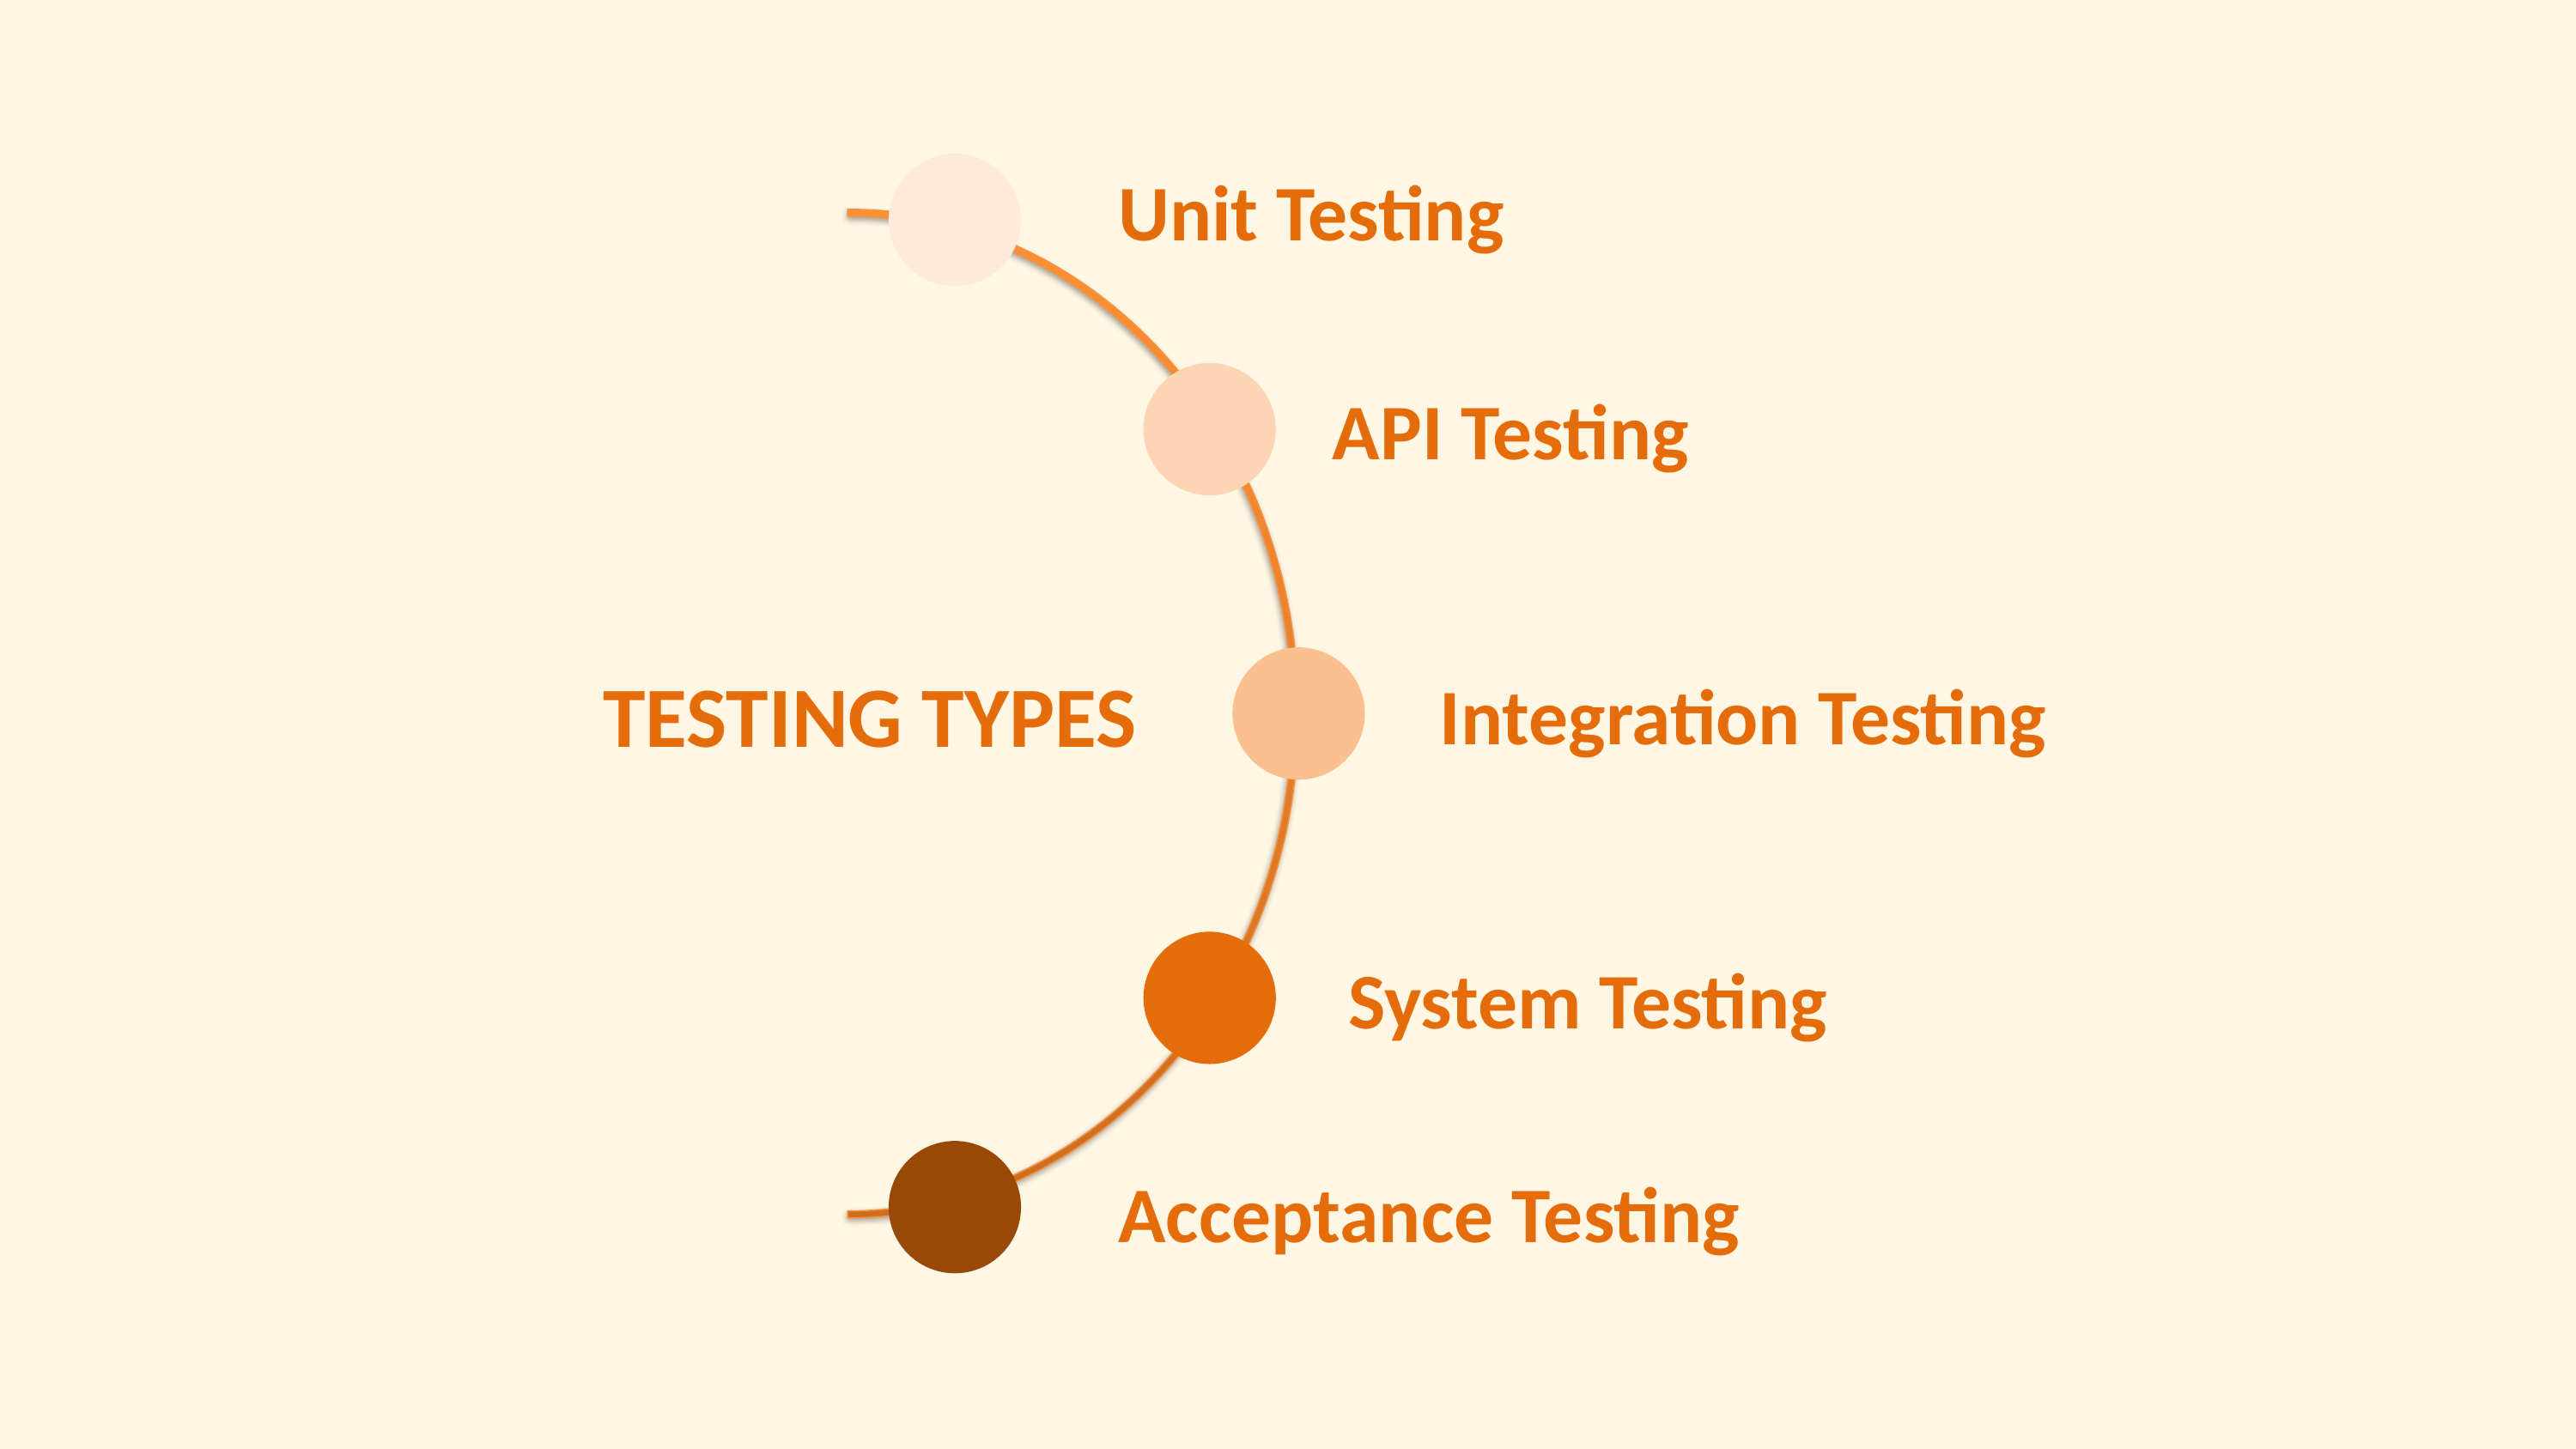

Unit Testing

API Testing

TESTING TYPES
Integration Testing

System Testing

Acceptance Testing